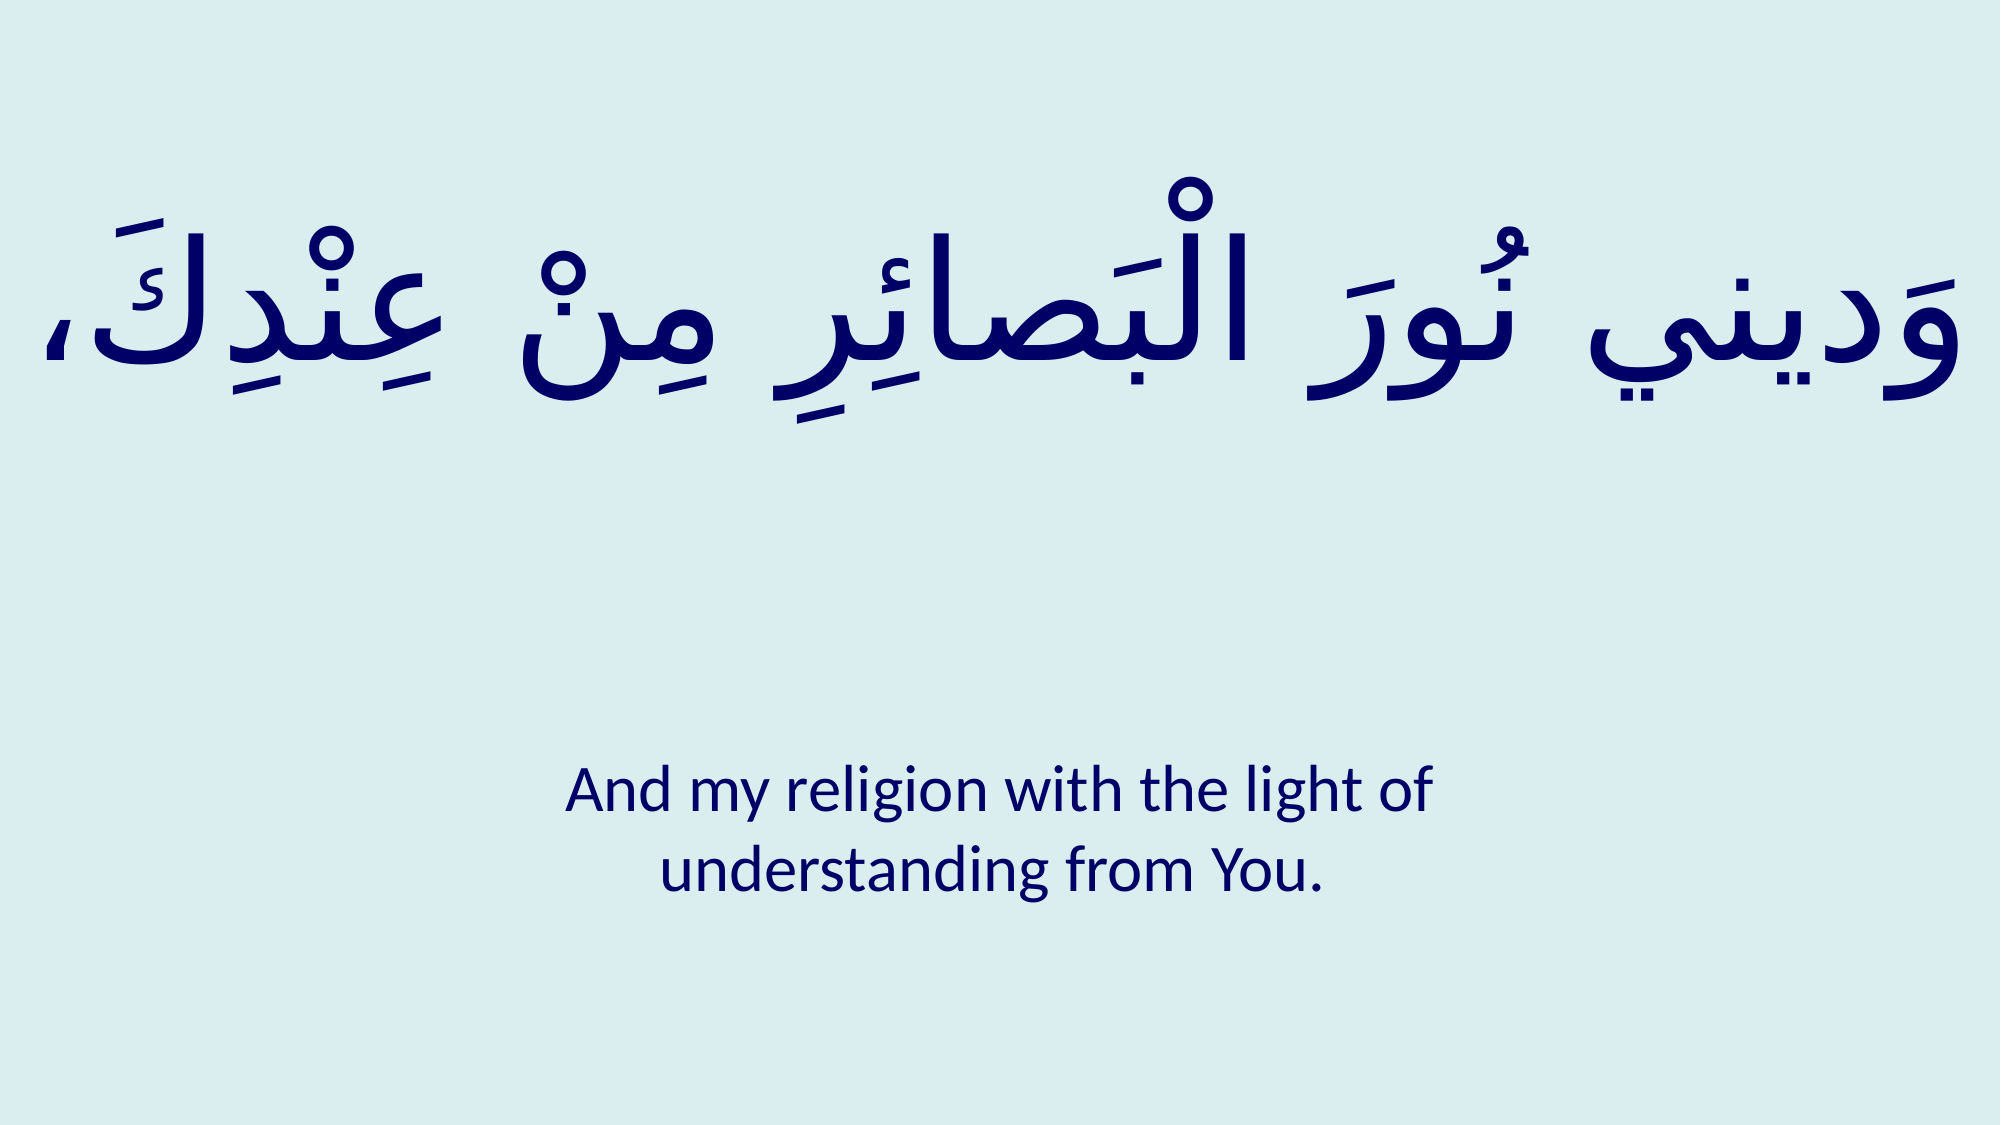

# وَديني نُورَ الْبَصائِرِ مِنْ عِنْدِكَ،
And my religion with the light of understanding from You.